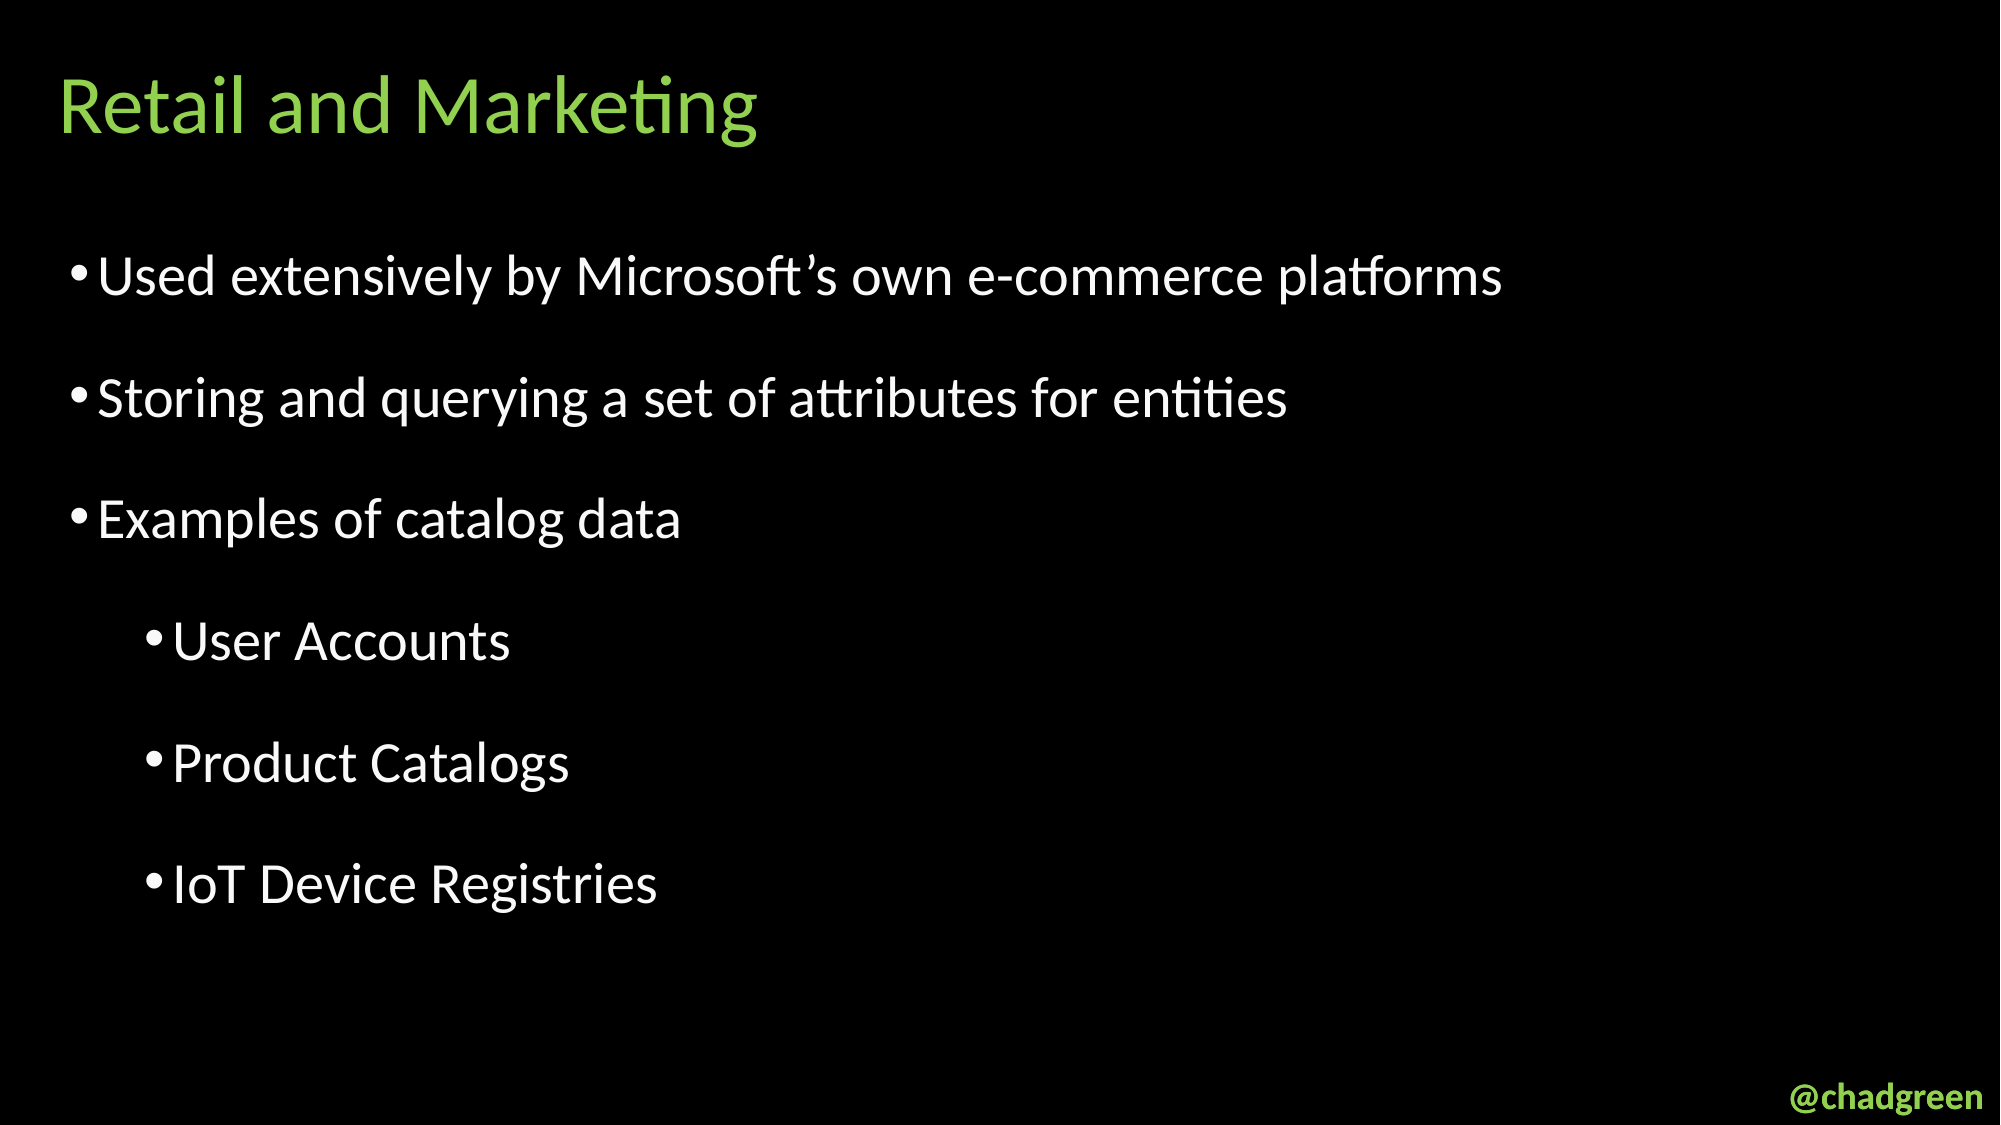

Retail and Marketing
Used extensively by Microsoft’s own e-commerce platforms
Storing and querying a set of attributes for entities
Examples of catalog data
User Accounts
Product Catalogs
IoT Device Registries